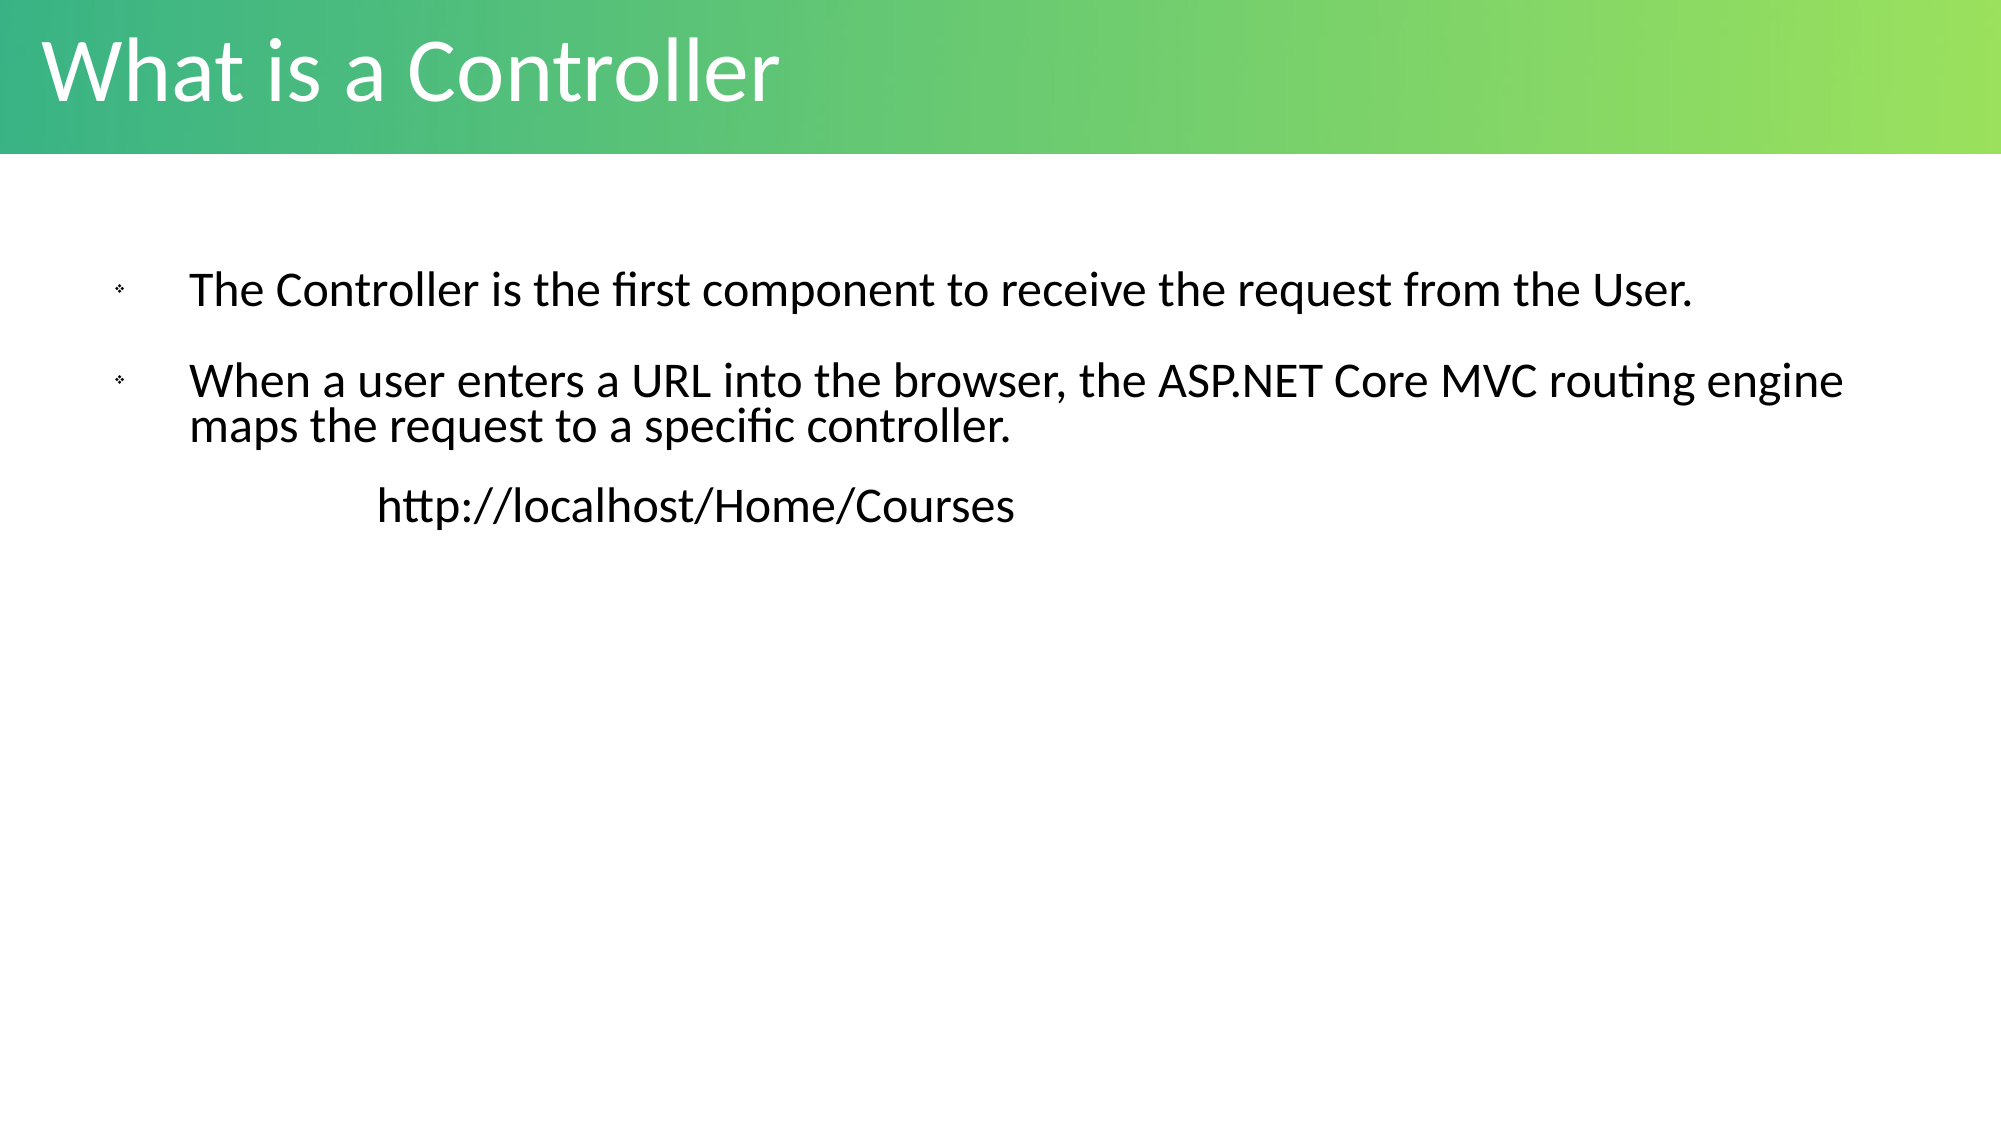

What is a Controller
The Controller is the first component to receive the request from the User.
When a user enters a URL into the browser, the ASP.NET Core MVC routing engine maps the request to a specific controller.
http://localhost/Home/Courses